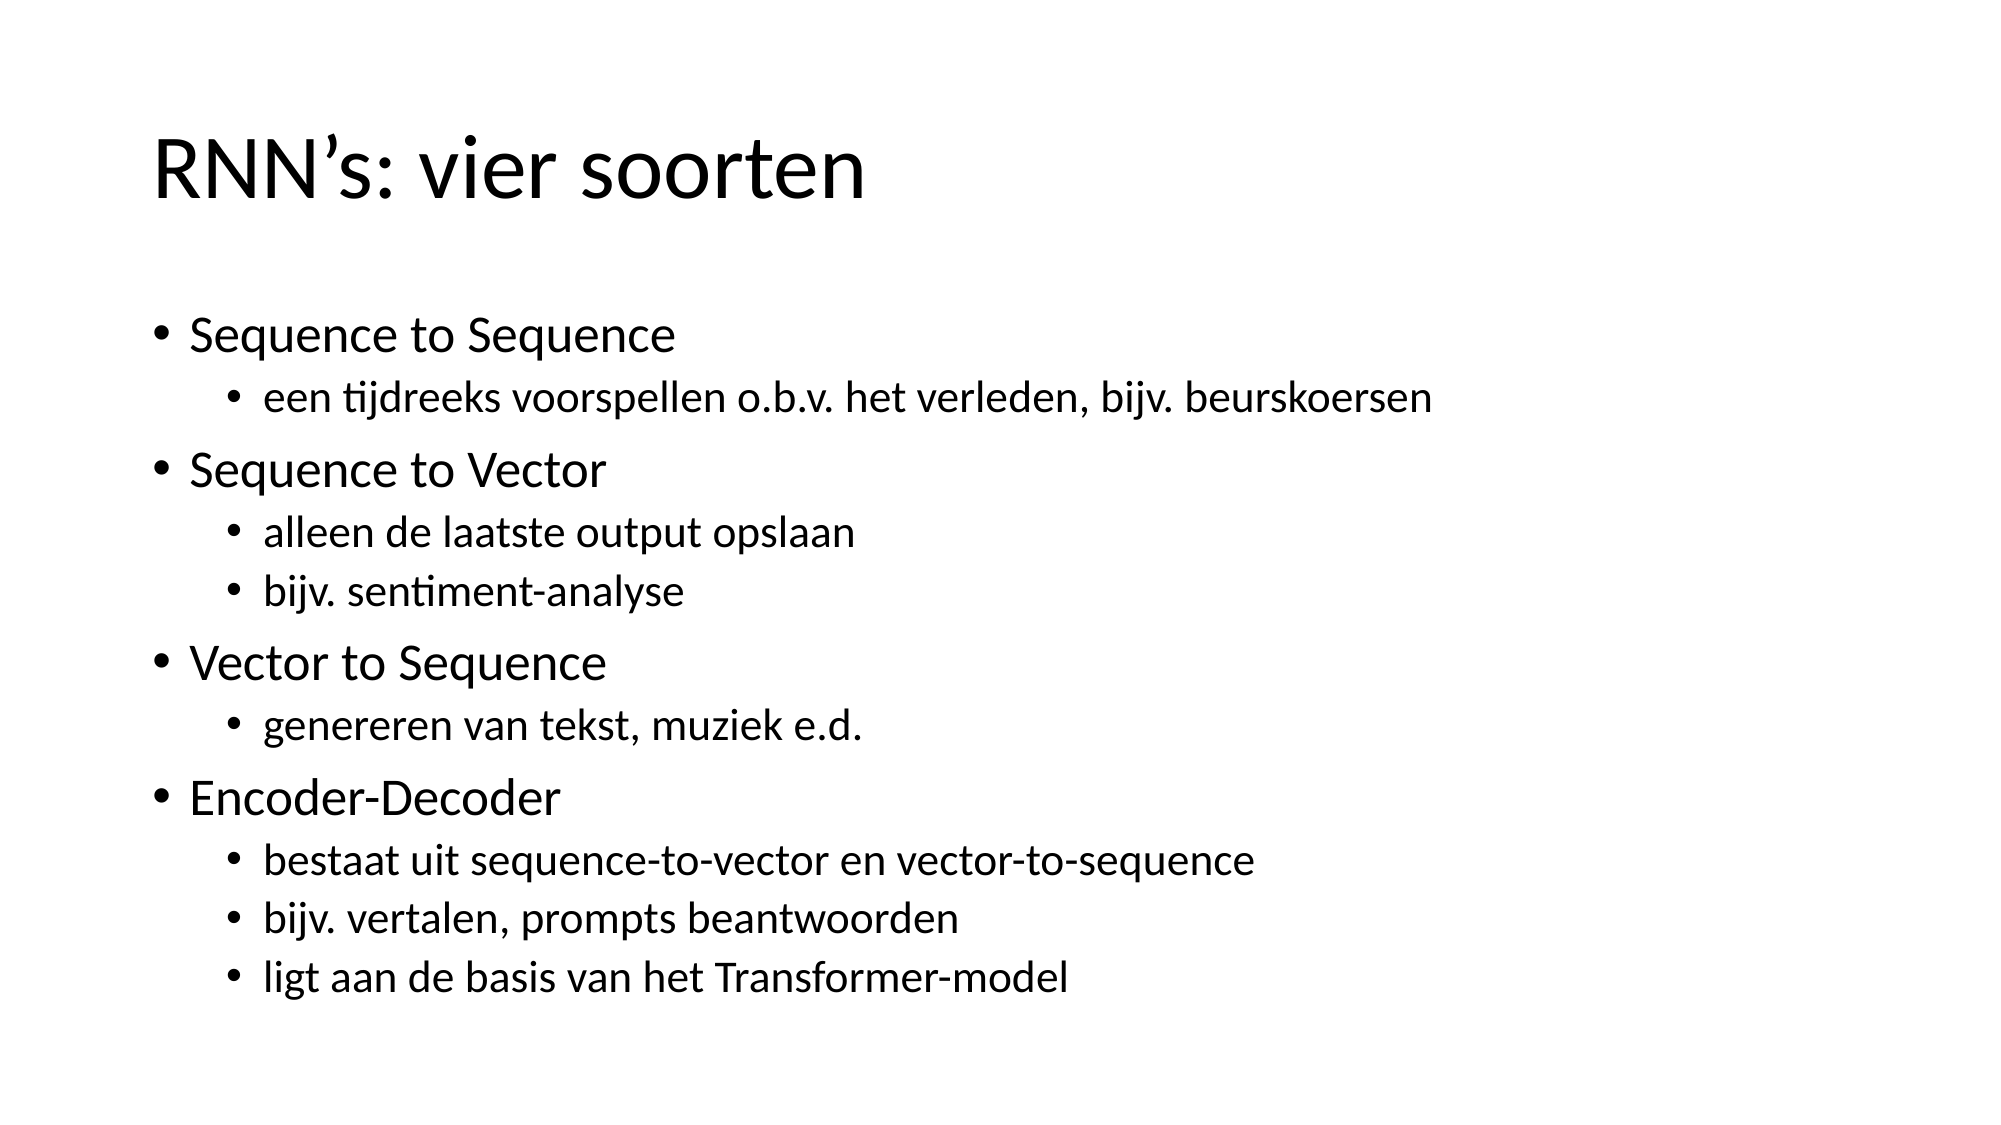

# RNN’s: vier soorten
Sequence to Sequence
een tijdreeks voorspellen o.b.v. het verleden, bijv. beurskoersen
Sequence to Vector
alleen de laatste output opslaan
bijv. sentiment-analyse
Vector to Sequence
genereren van tekst, muziek e.d.
Encoder-Decoder
bestaat uit sequence-to-vector en vector-to-sequence
bijv. vertalen, prompts beantwoorden
ligt aan de basis van het Transformer-model